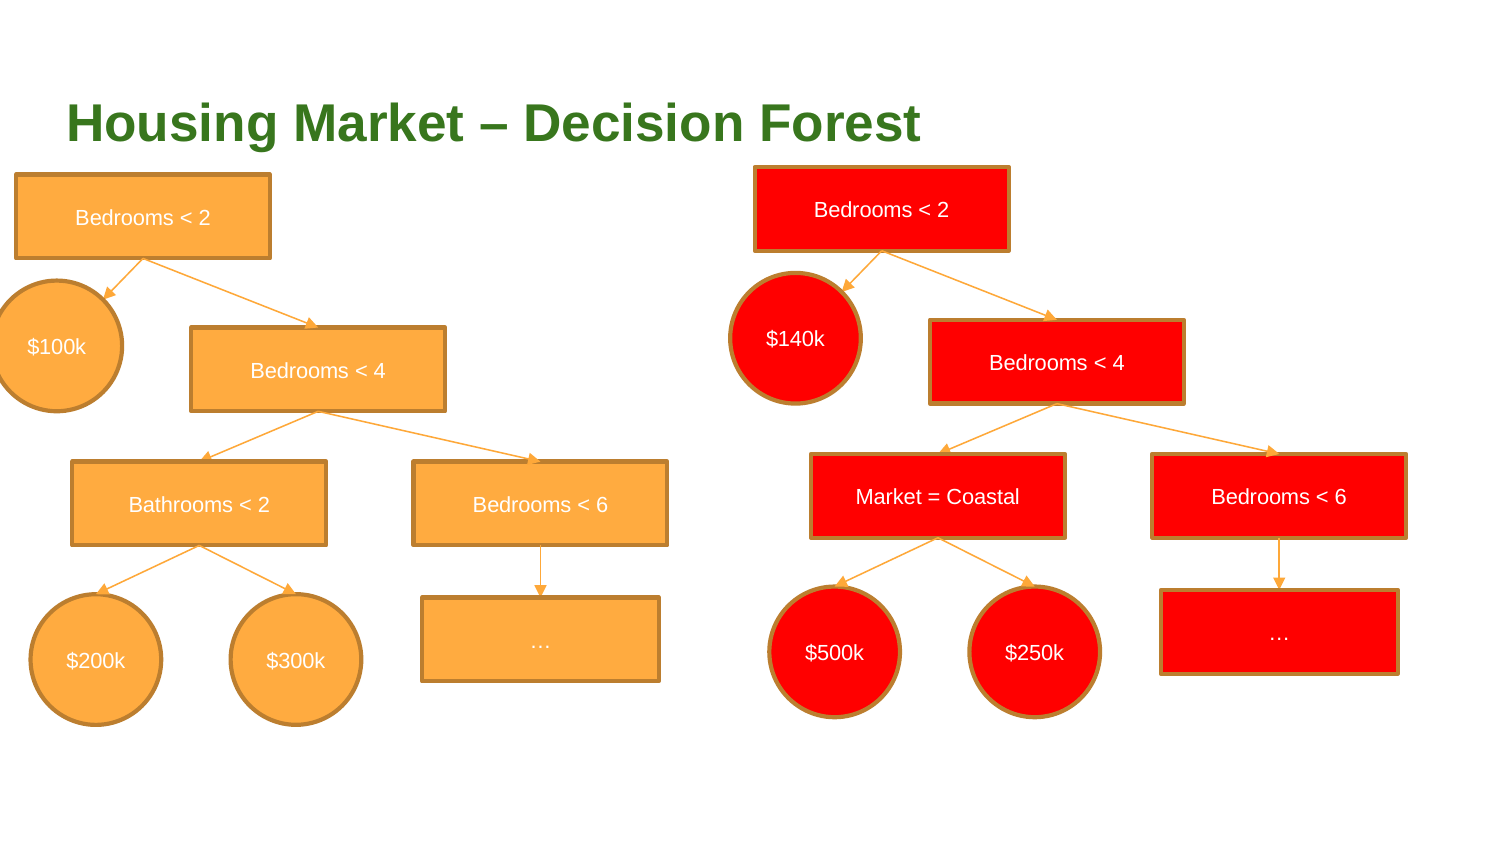

# Housing Market – Decision Forest
Bedrooms < 2
Bedrooms < 2

$140k
$100k
Bedrooms < 4
Bedrooms < 4
Market = Coastal
Bedrooms < 6
Bathrooms < 2
Bedrooms < 6
$250k
$500k
…
$300k
$200k
…